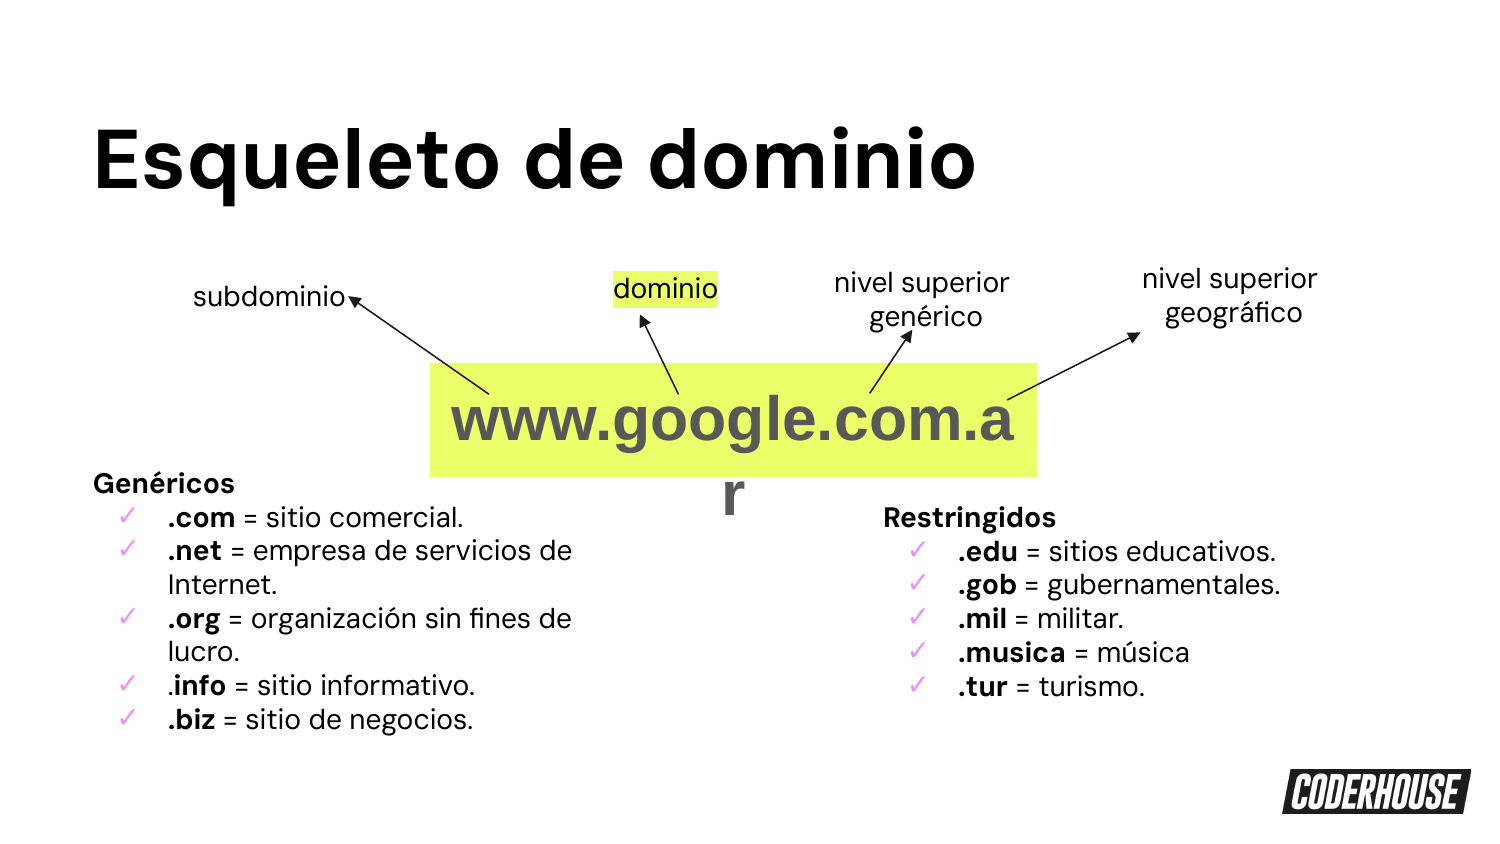

Esqueleto de dominio
nivel superior
geográfico
nivel superior
genérico
dominio
subdominio
www.google.com.ar
Genéricos
.com = sitio comercial.
.net = empresa de servicios de Internet.
.org = organización sin fines de lucro.
.info = sitio informativo.
.biz = sitio de negocios.
Restringidos
.edu = sitios educativos.
.gob = gubernamentales.
.mil = militar.
.musica = música
.tur = turismo.